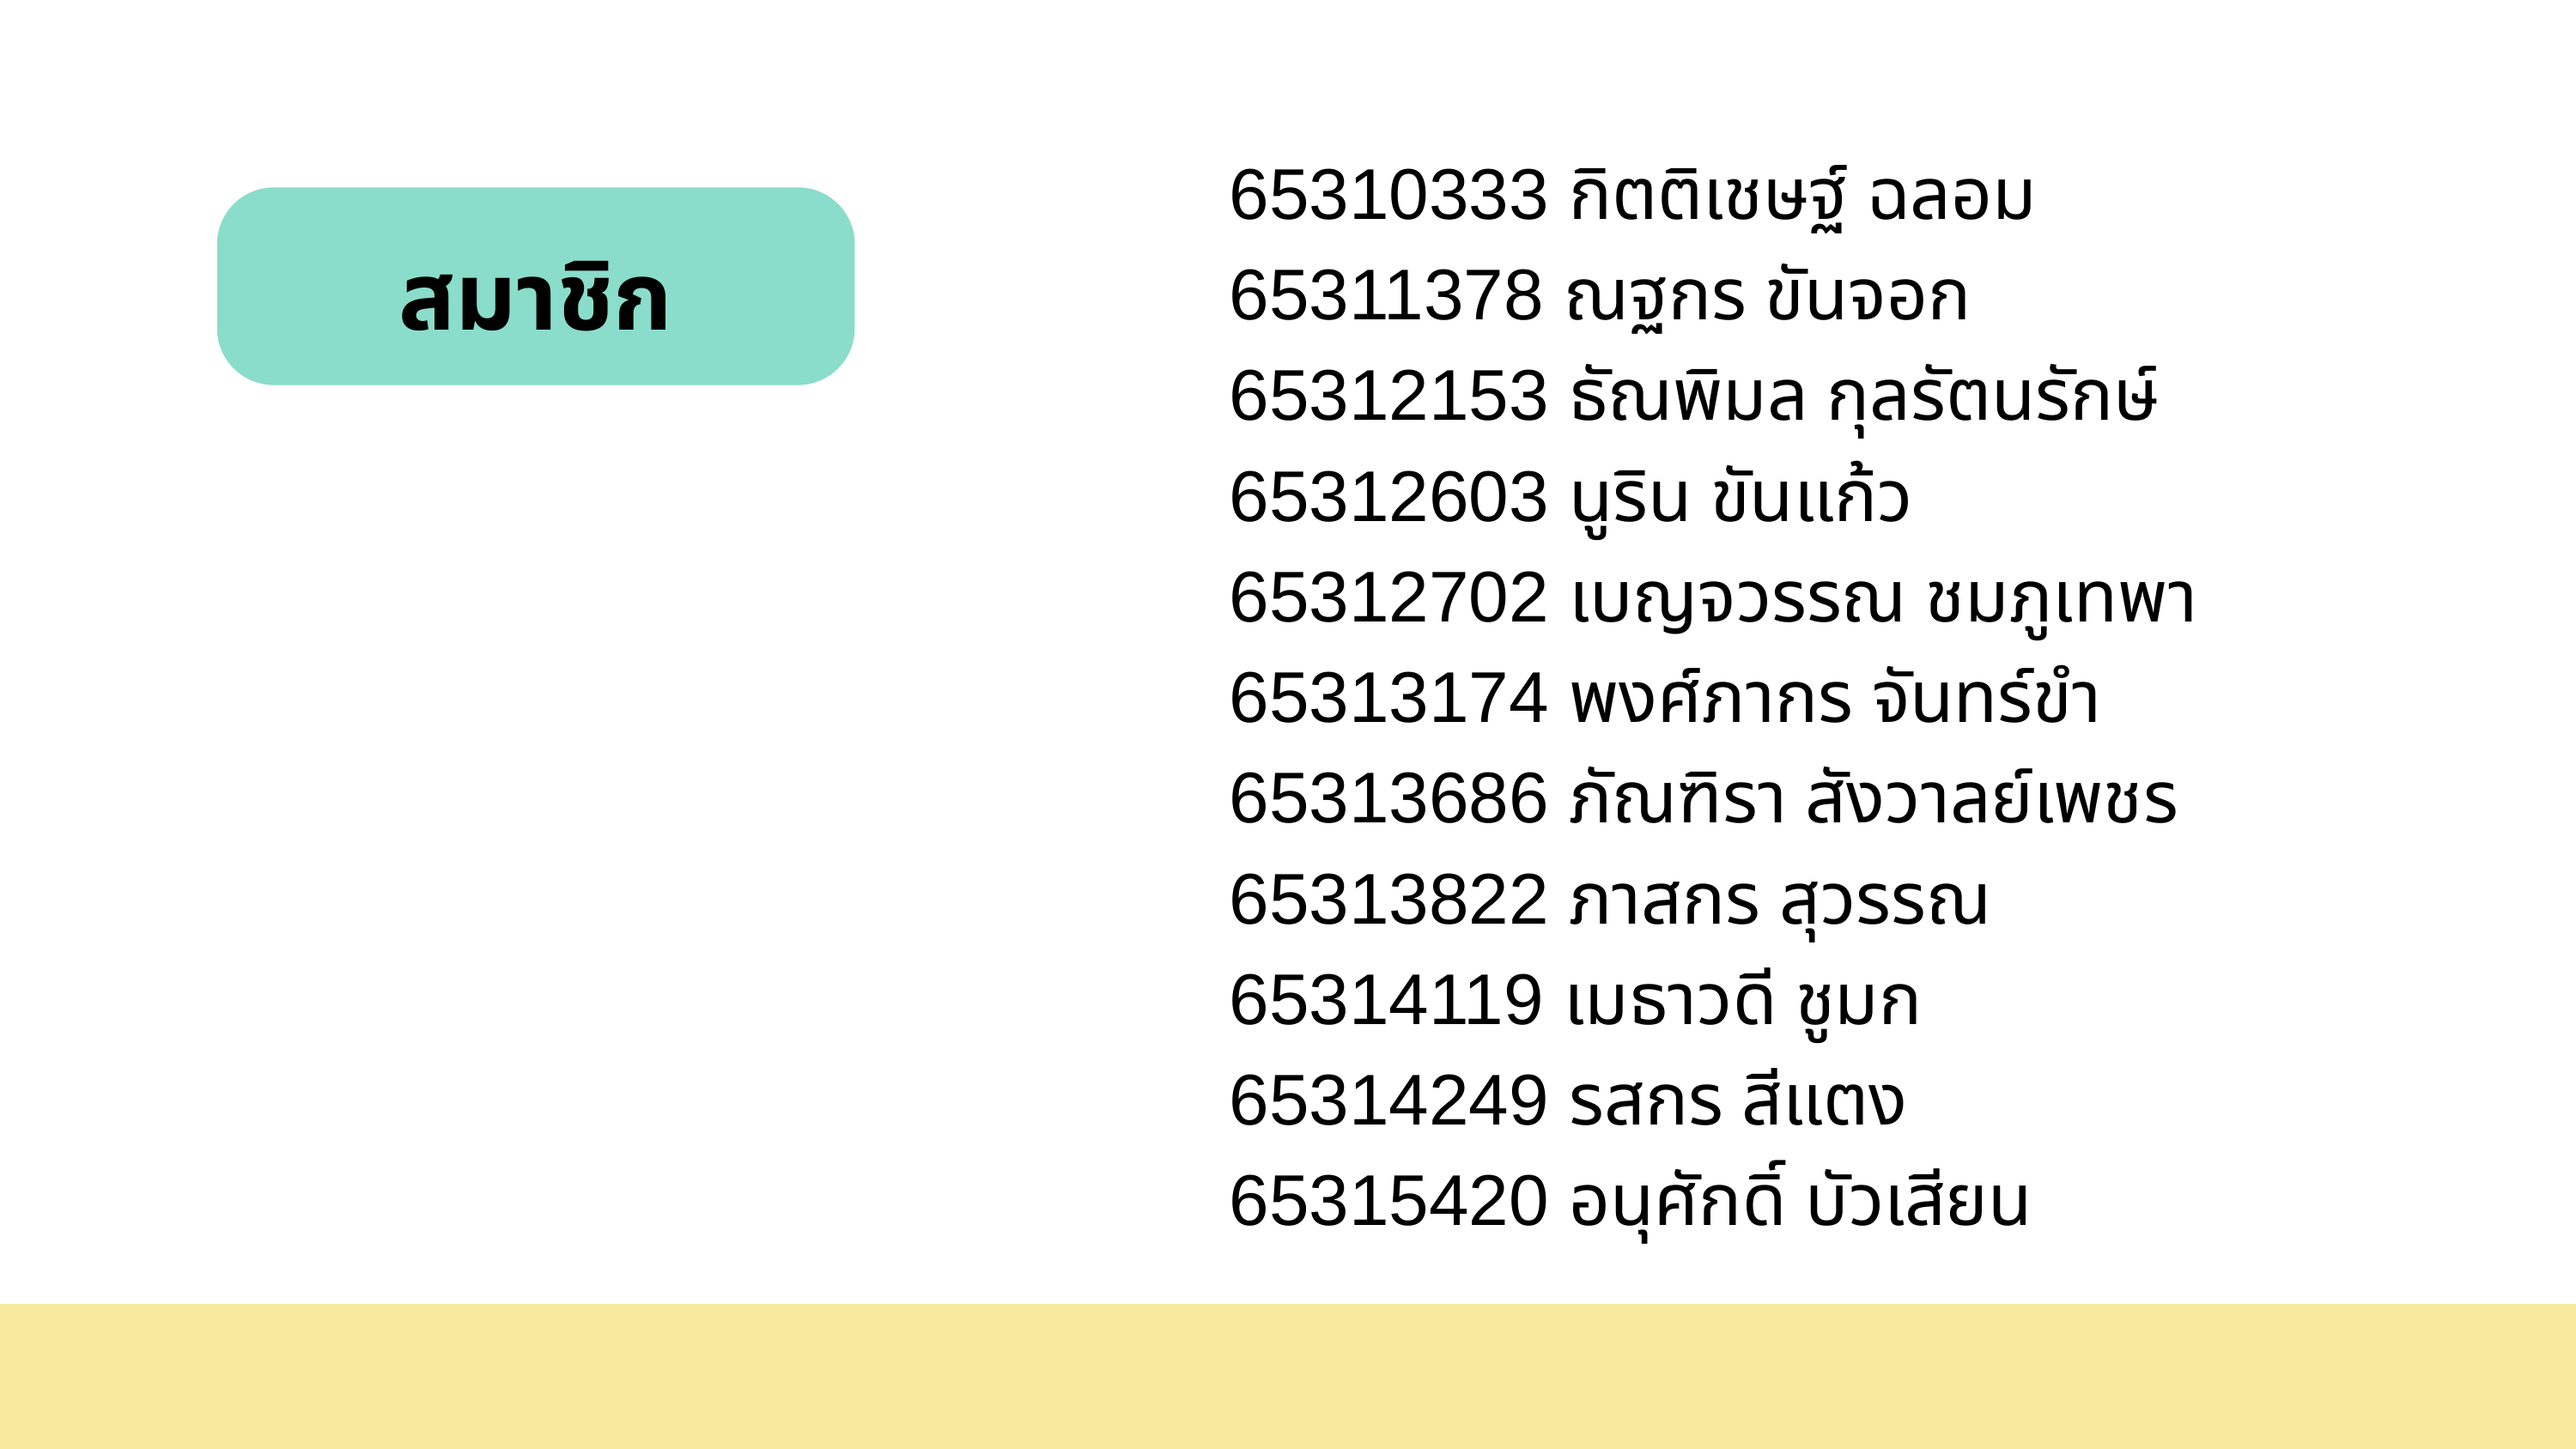

65310333 กิตติเชษฐ์ ฉลอม
 65311378 ณฐกร ขันจอก
 65312153 ธัณพิมล กุลรัตนรักษ์
 65312603 นูริน ขันแก้ว
 65312702 เบญจวรรณ ชมภูเทพา
 65313174 พงศ์ภากร จันทร์ขำ
 65313686 ภัณฑิรา สังวาลย์เพชร
 65313822 ภาสกร สุวรรณ
 65314119 เมธาวดี ชูมก
 65314249 รสกร สีแตง
 65315420 อนุศักดิ์ บัวเสียน

สมาชิก